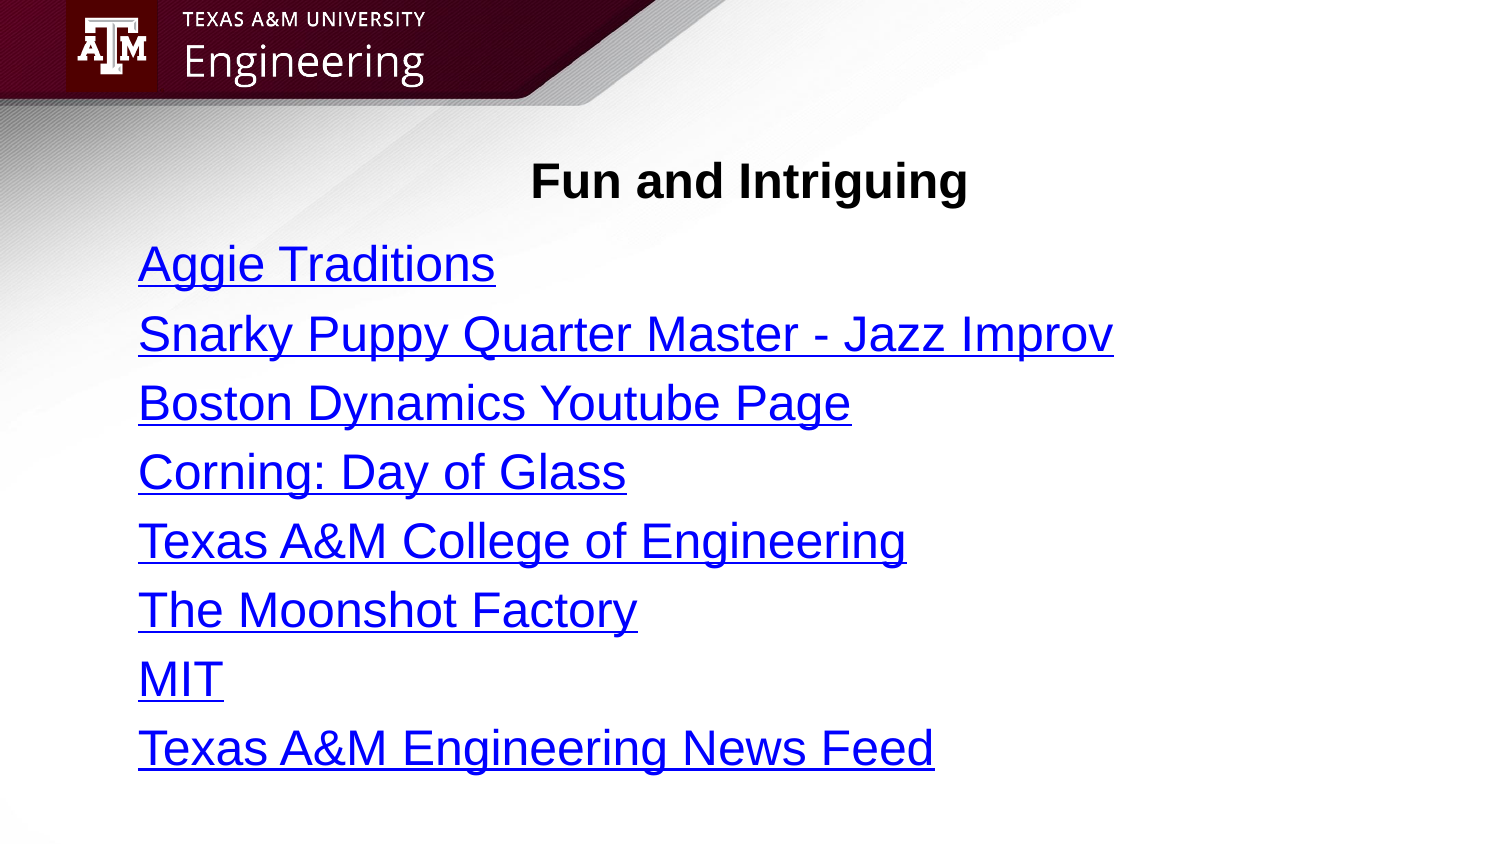

# Fun and Intriguing
Aggie Traditions
Snarky Puppy Quarter Master - Jazz Improv
Boston Dynamics Youtube Page
Corning: Day of Glass
Texas A&M College of Engineering
The Moonshot Factory
MIT
Texas A&M Engineering News Feed